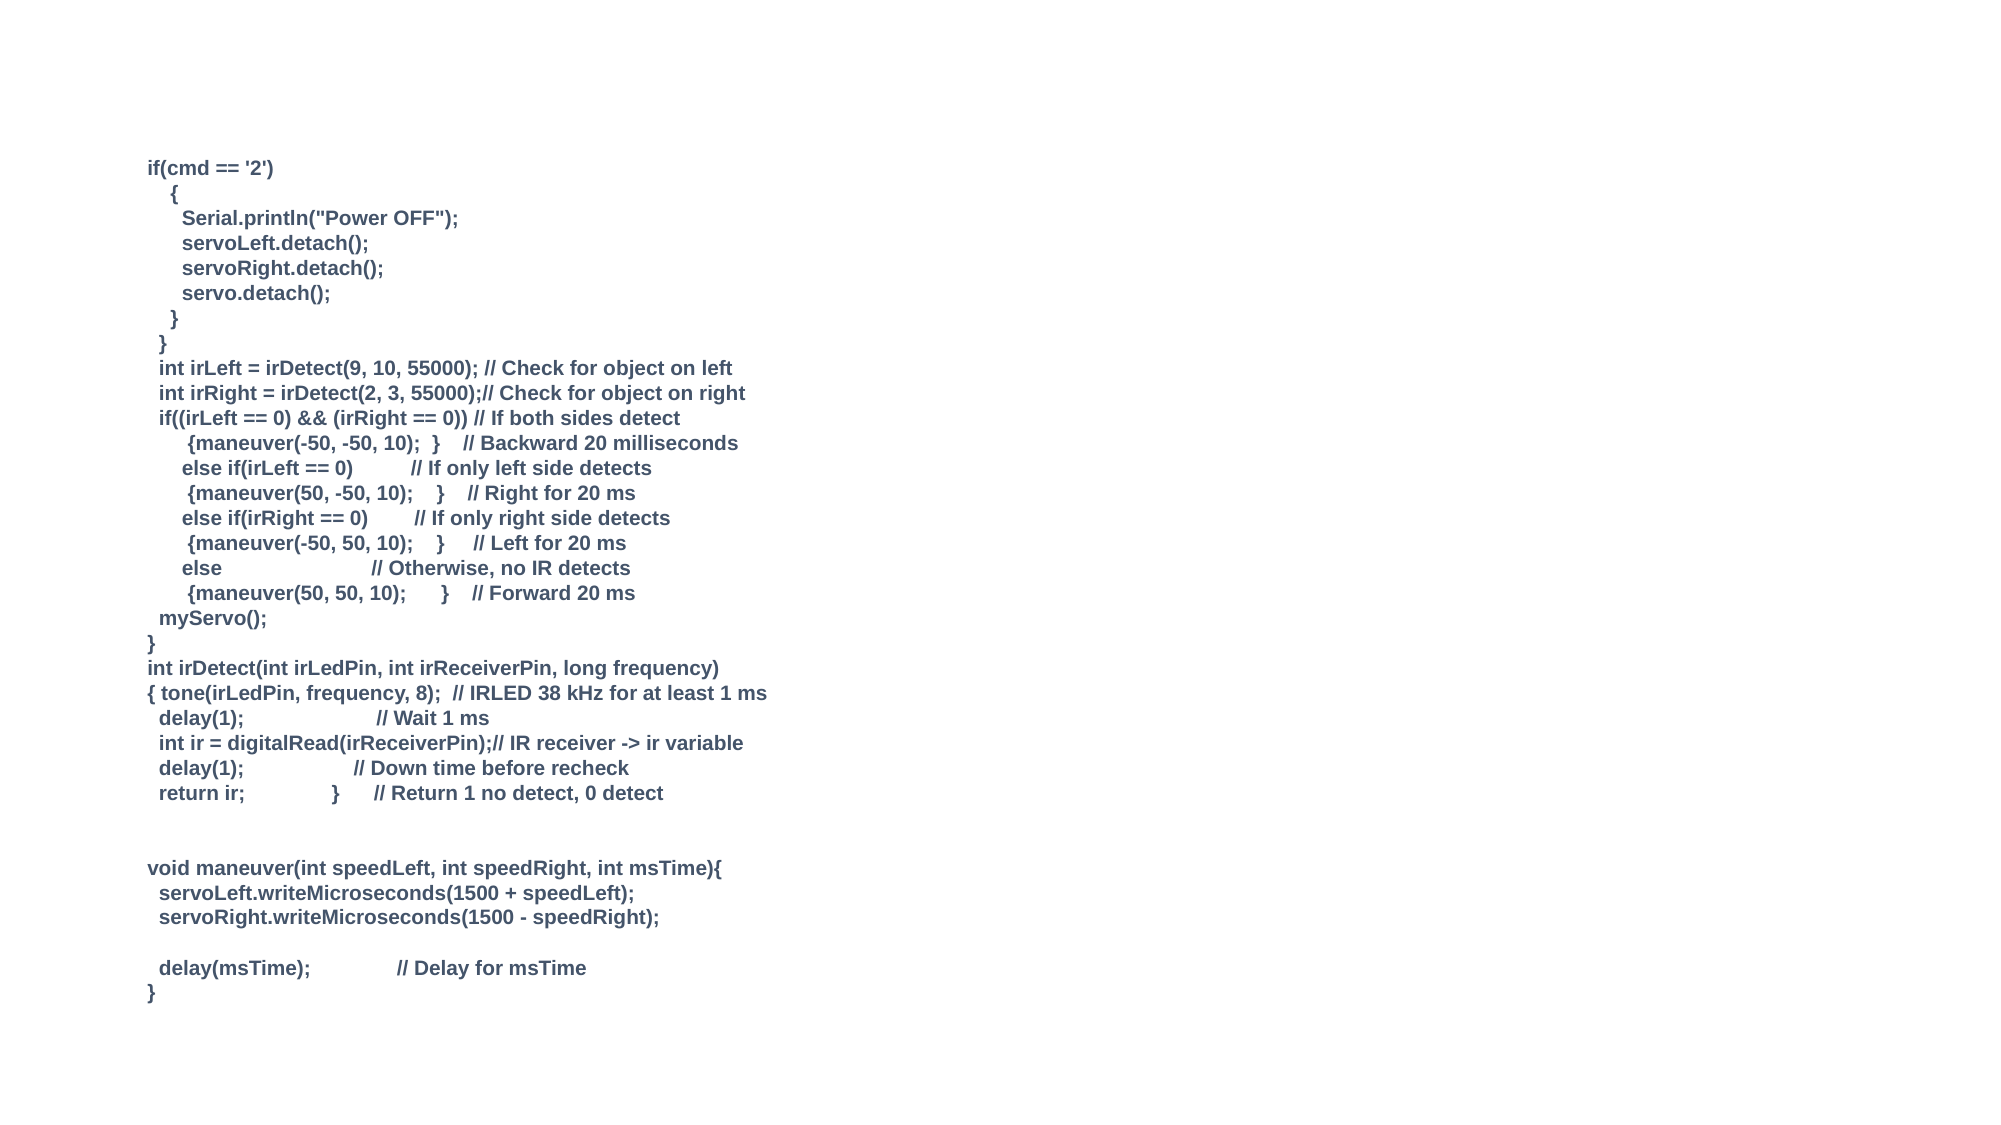

if(cmd == '2')
    {
      Serial.println("Power OFF");
      servoLeft.detach();
      servoRight.detach();
      servo.detach();
    }
  }
  int irLeft = irDetect(9, 10, 55000); // Check for object on left
  int irRight = irDetect(2, 3, 55000);// Check for object on right
  if((irLeft == 0) && (irRight == 0)) // If both sides detect
       {maneuver(-50, -50, 10);  }    // Backward 20 milliseconds
      else if(irLeft == 0)          // If only left side detects
       {maneuver(50, -50, 10);    }    // Right for 20 ms
      else if(irRight == 0)        // If only right side detects
       {maneuver(-50, 50, 10);    }     // Left for 20 ms
      else                          // Otherwise, no IR detects
       {maneuver(50, 50, 10);      }    // Forward 20 ms
  myServo();
}
int irDetect(int irLedPin, int irReceiverPin, long frequency)
{ tone(irLedPin, frequency, 8);  // IRLED 38 kHz for at least 1 ms
  delay(1);                       // Wait 1 ms
  int ir = digitalRead(irReceiverPin);// IR receiver -> ir variable
  delay(1);                   // Down time before recheck
  return ir;               }      // Return 1 no detect, 0 detect

void maneuver(int speedLeft, int speedRight, int msTime){
  servoLeft.writeMicroseconds(1500 + speedLeft);
  servoRight.writeMicroseconds(1500 - speedRight);

  delay(msTime);               // Delay for msTime
}